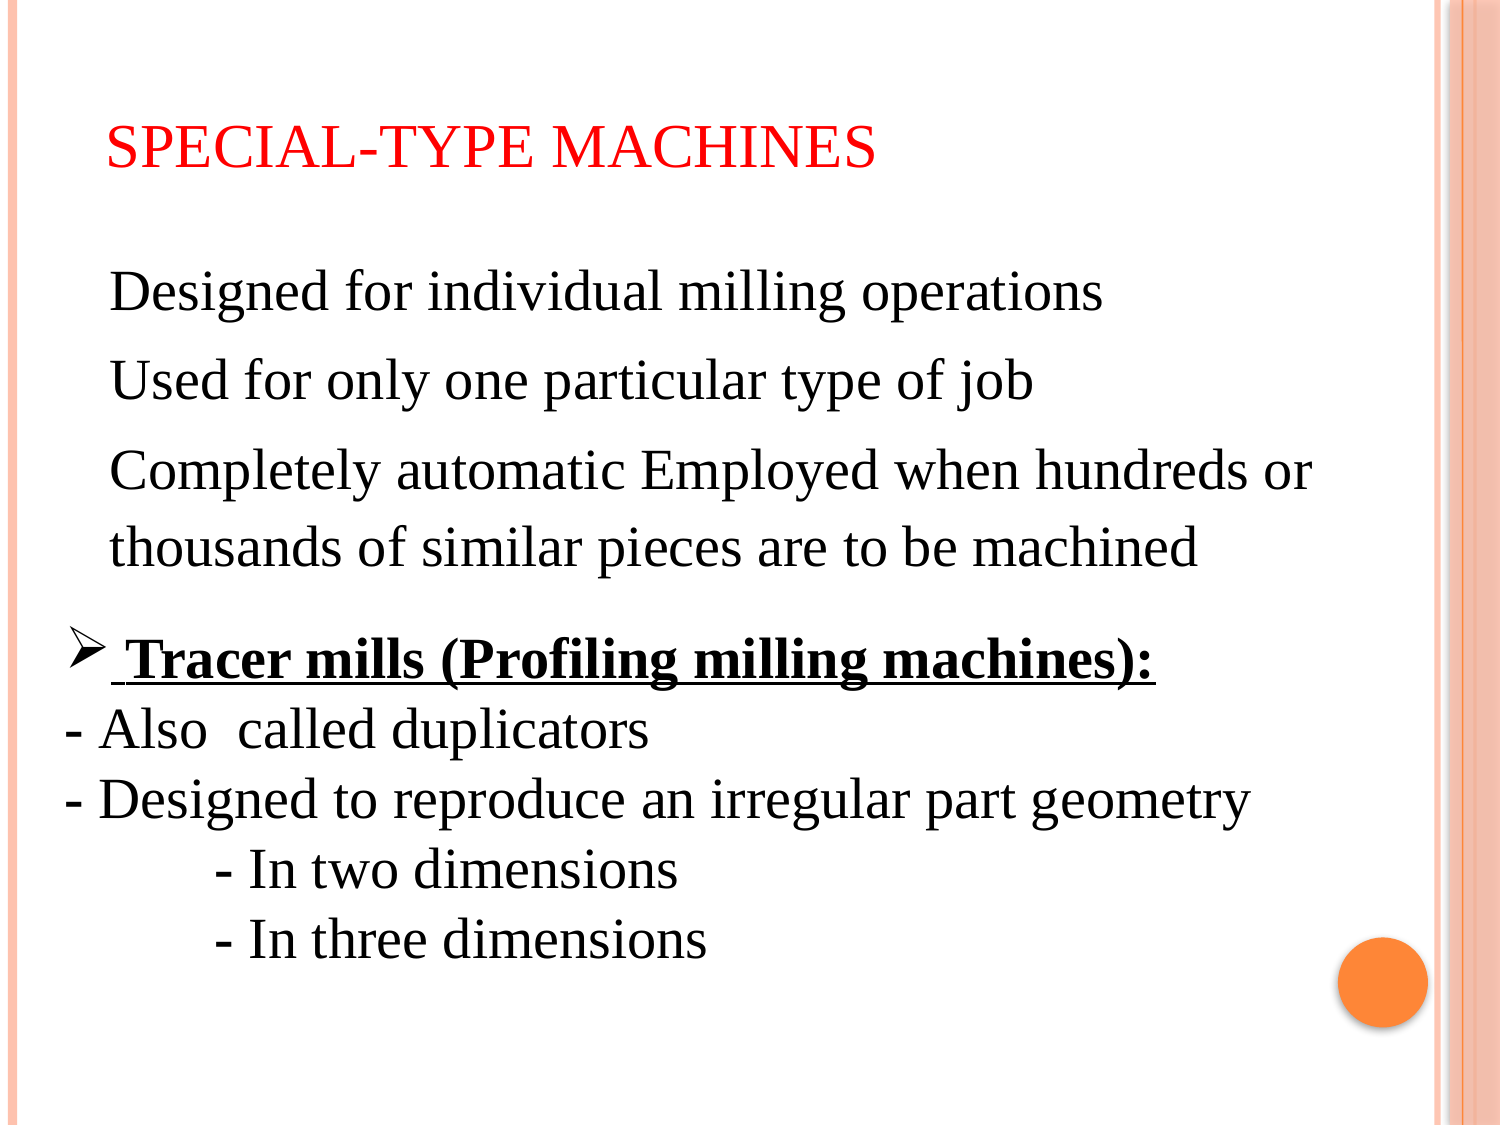

# Special-Type Machines
Designed for individual milling operations
Used for only one particular type of job
Completely automatic Employed when hundreds or thousands of similar pieces are to be machined
 Tracer mills (Profiling milling machines):
- Also  called duplicators
- Designed to reproduce an irregular part geometry
	- In two dimensions
	- In three dimensions